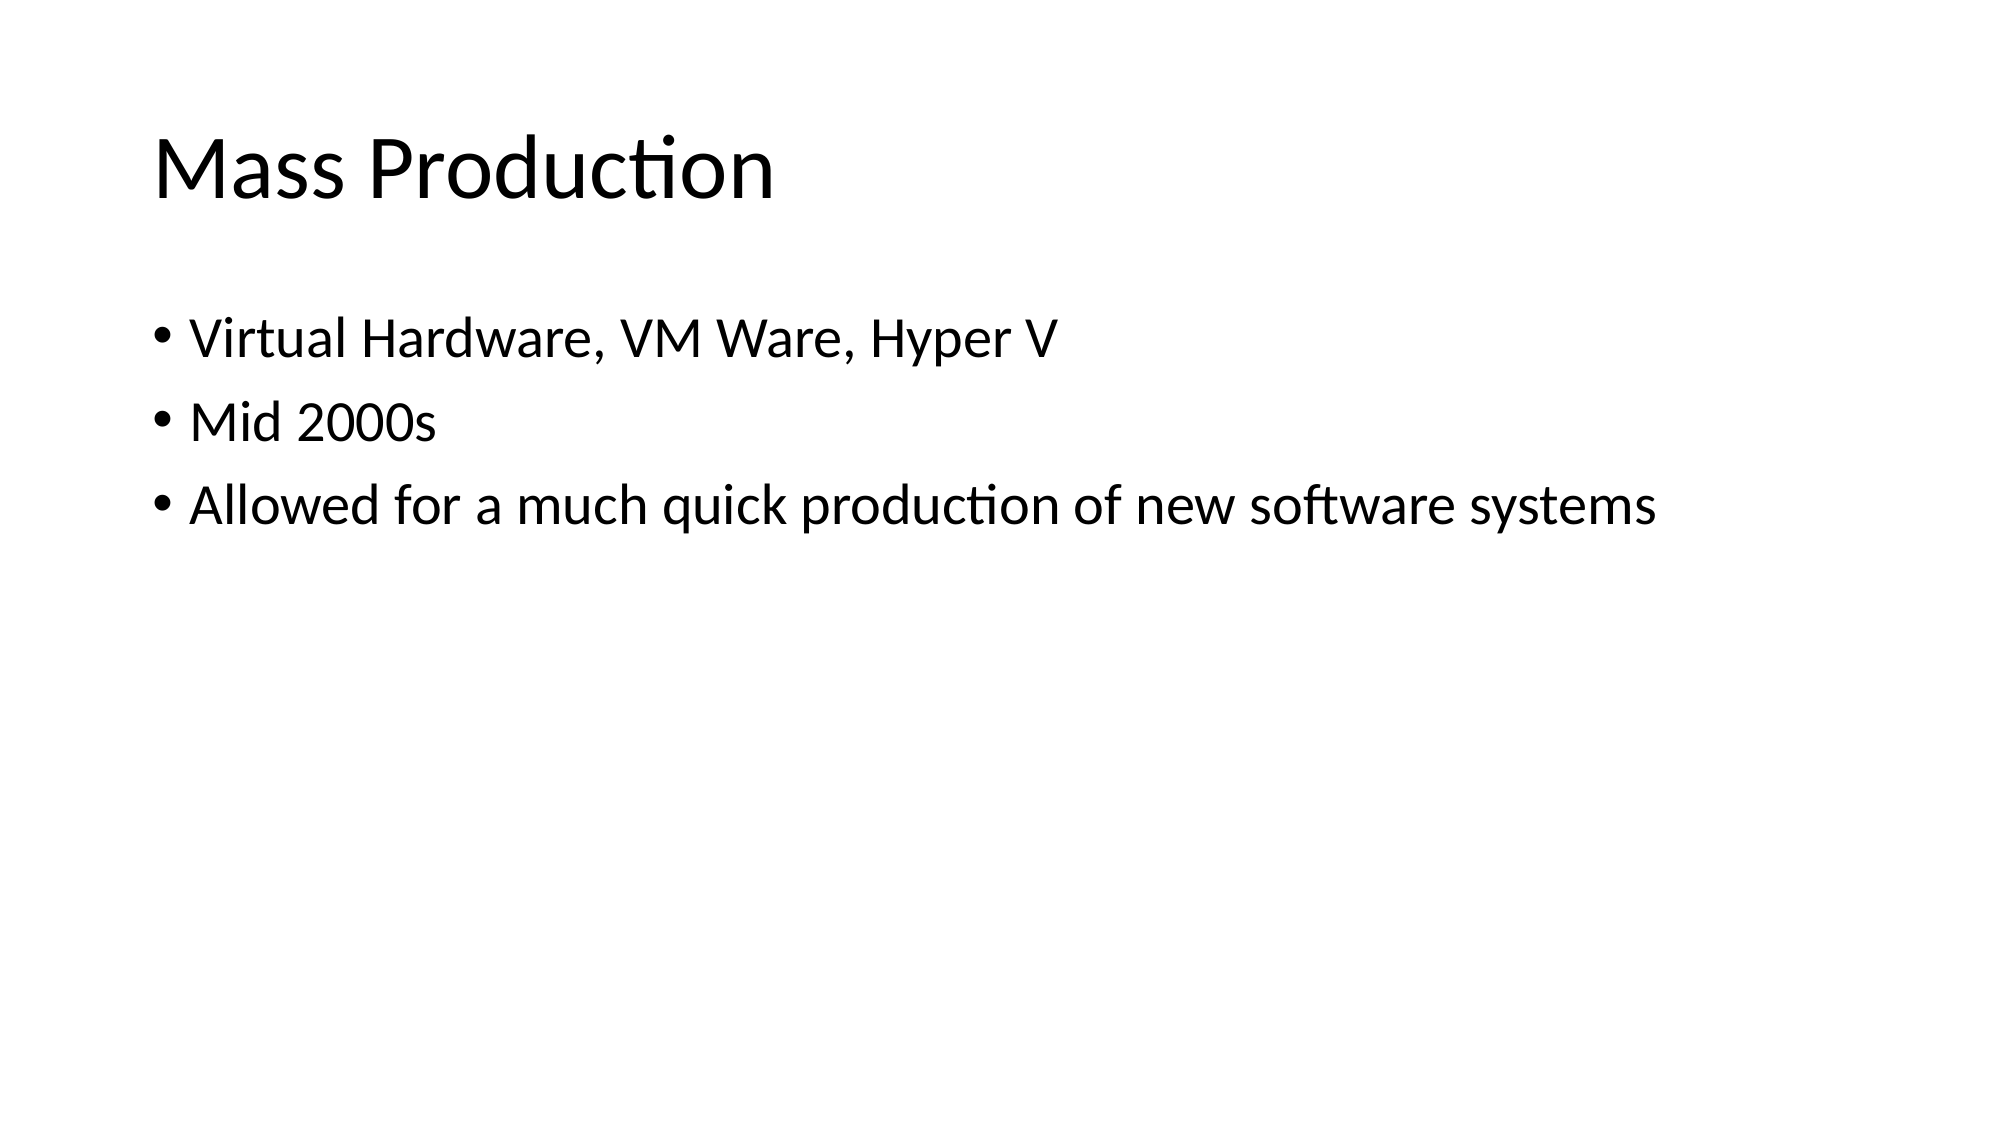

# Mass Production
Virtual Hardware, VM Ware, Hyper V
Mid 2000s
Allowed for a much quick production of new software systems